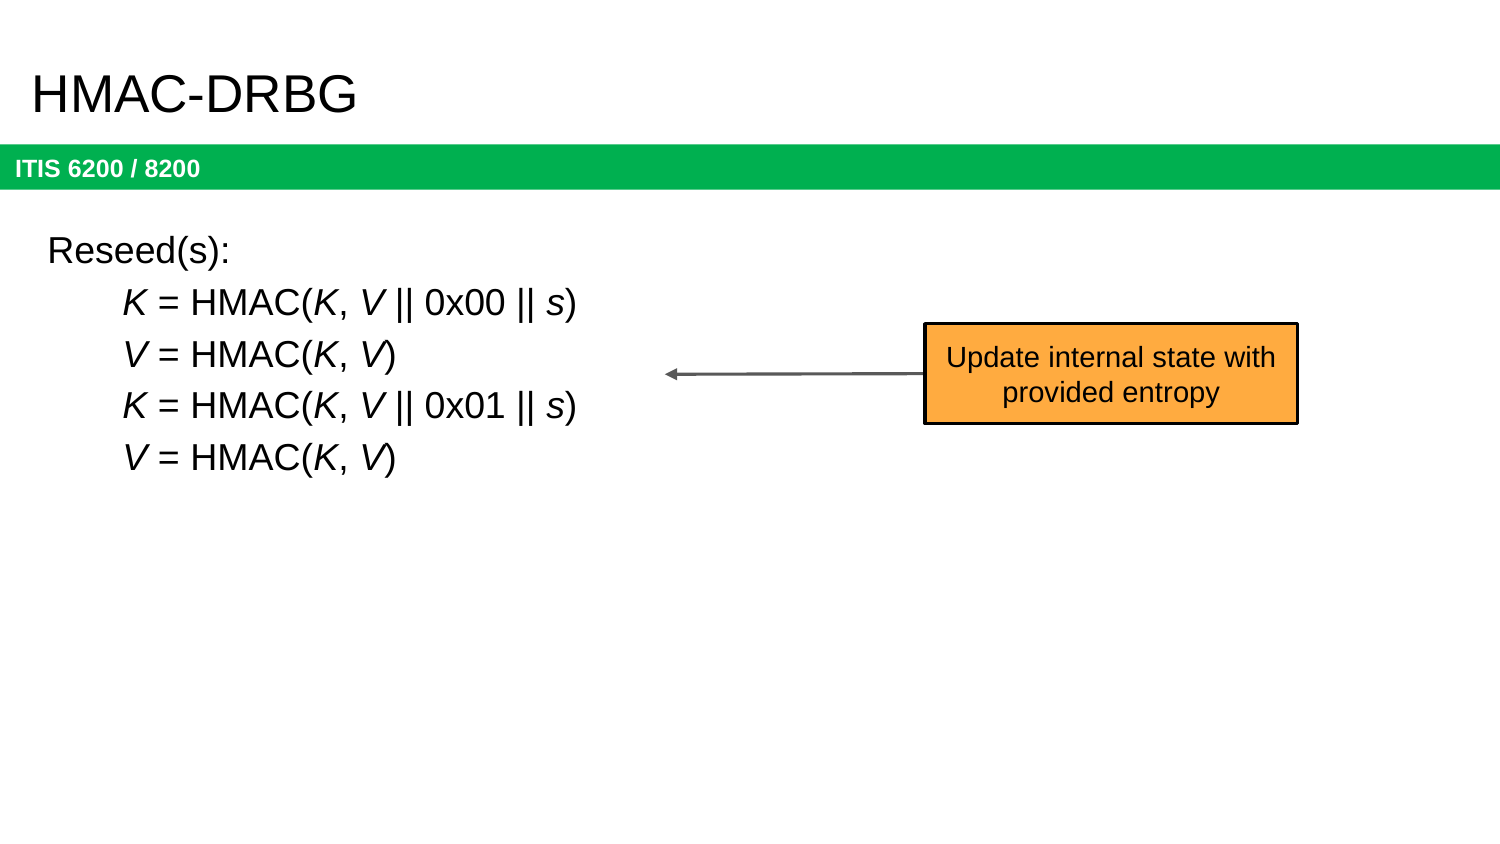

# HMAC-DRBG
Reseed(s):
K = HMAC(K, V || 0x00 || s)
V = HMAC(K, V)
K = HMAC(K, V || 0x01 || s)
V = HMAC(K, V)
Update internal state with provided entropy